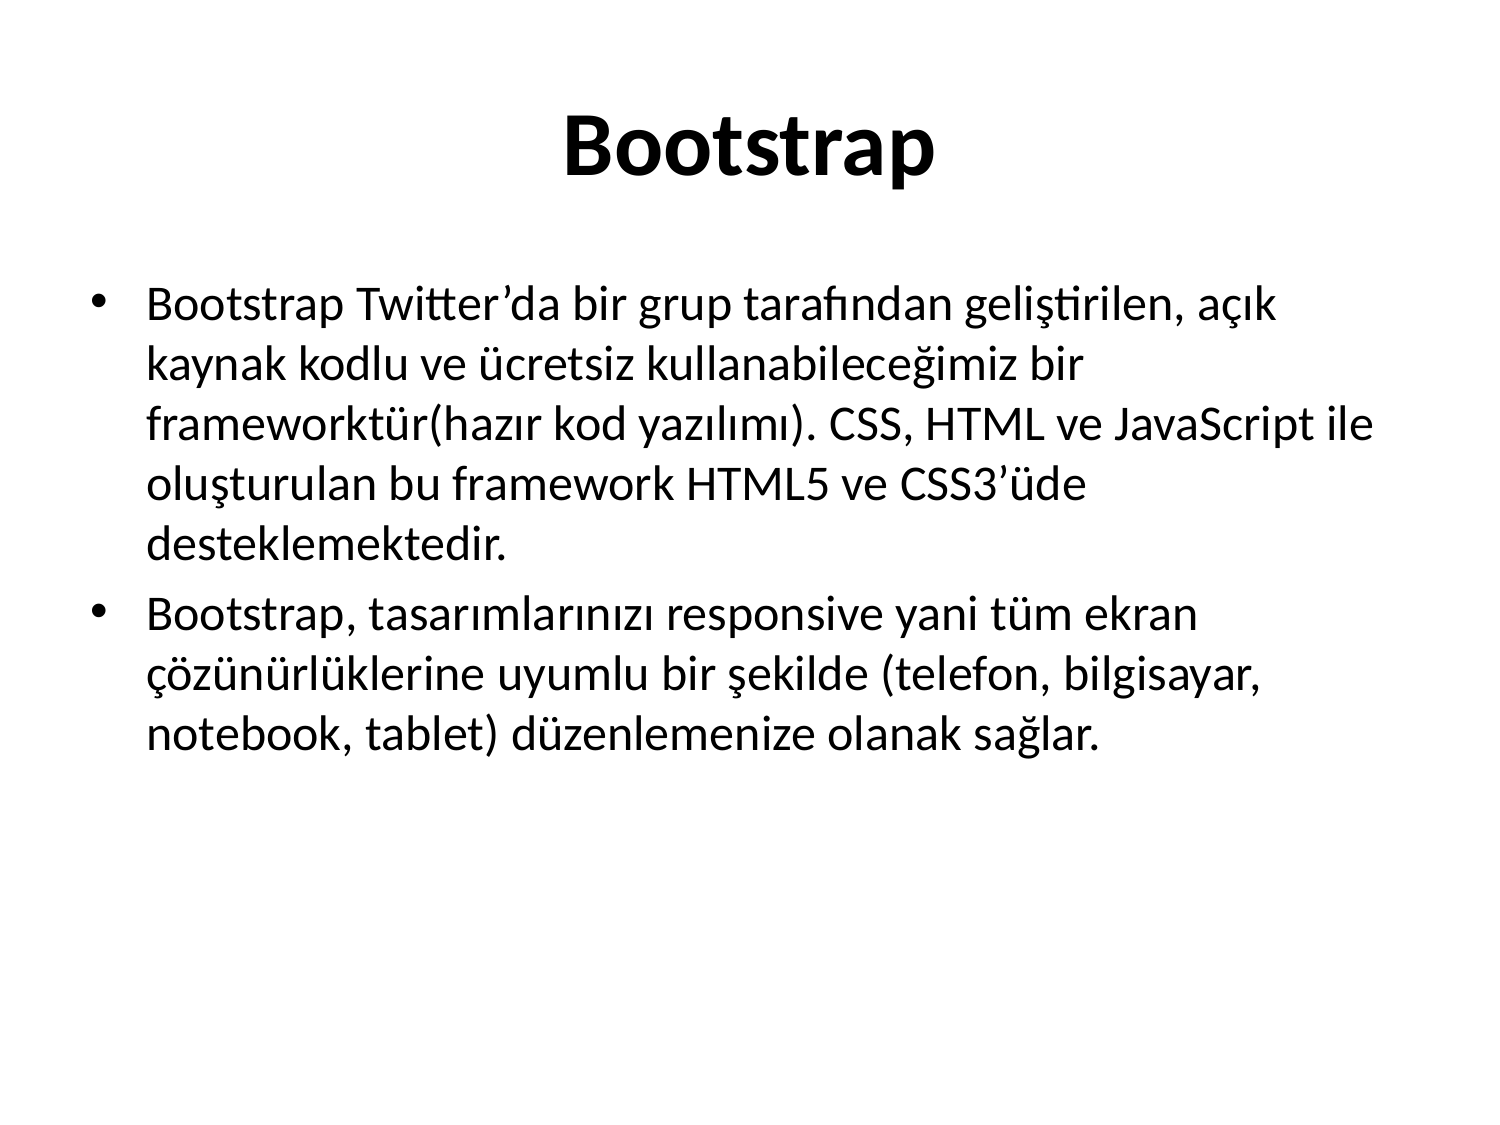

# Bootstrap
Bootstrap Twitter’da bir grup tarafından geliştirilen, açık kaynak kodlu ve ücretsiz kullanabileceğimiz bir frameworktür(hazır kod yazılımı). CSS, HTML ve JavaScript ile oluşturulan bu framework HTML5 ve CSS3’üde desteklemektedir.
Bootstrap, tasarımlarınızı responsive yani tüm ekran çözünürlüklerine uyumlu bir şekilde (telefon, bilgisayar, notebook, tablet) düzenlemenize olanak sağlar.